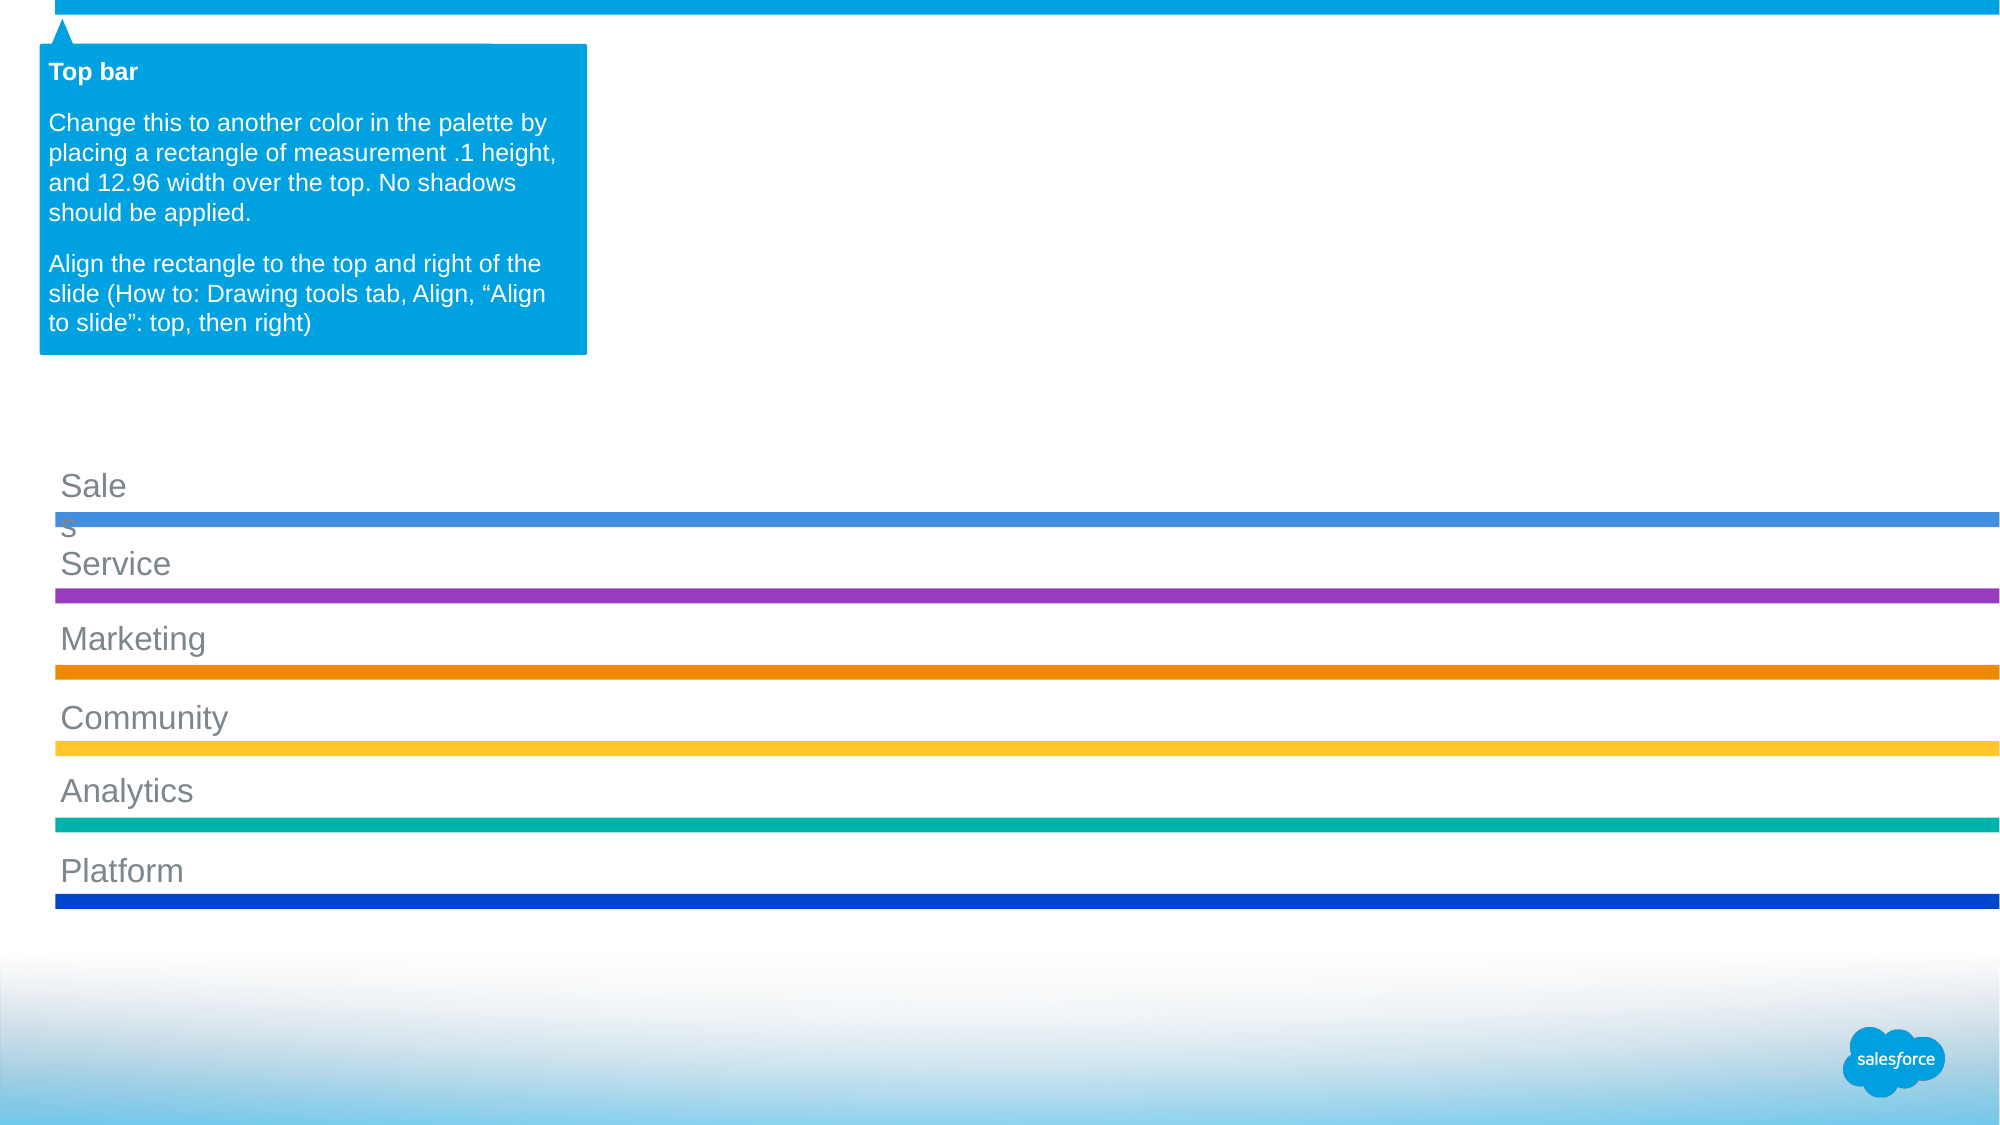

Top bar
Change this to another color in the palette by placing a rectangle of measurement .1 height, and 12.96 width over the top. No shadows should be applied.
Align the rectangle to the top and right of the slide (How to: Drawing tools tab, Align, “Align to slide”: top, then right)
Sales

Service

Marketing

Community

Analytics

Platform